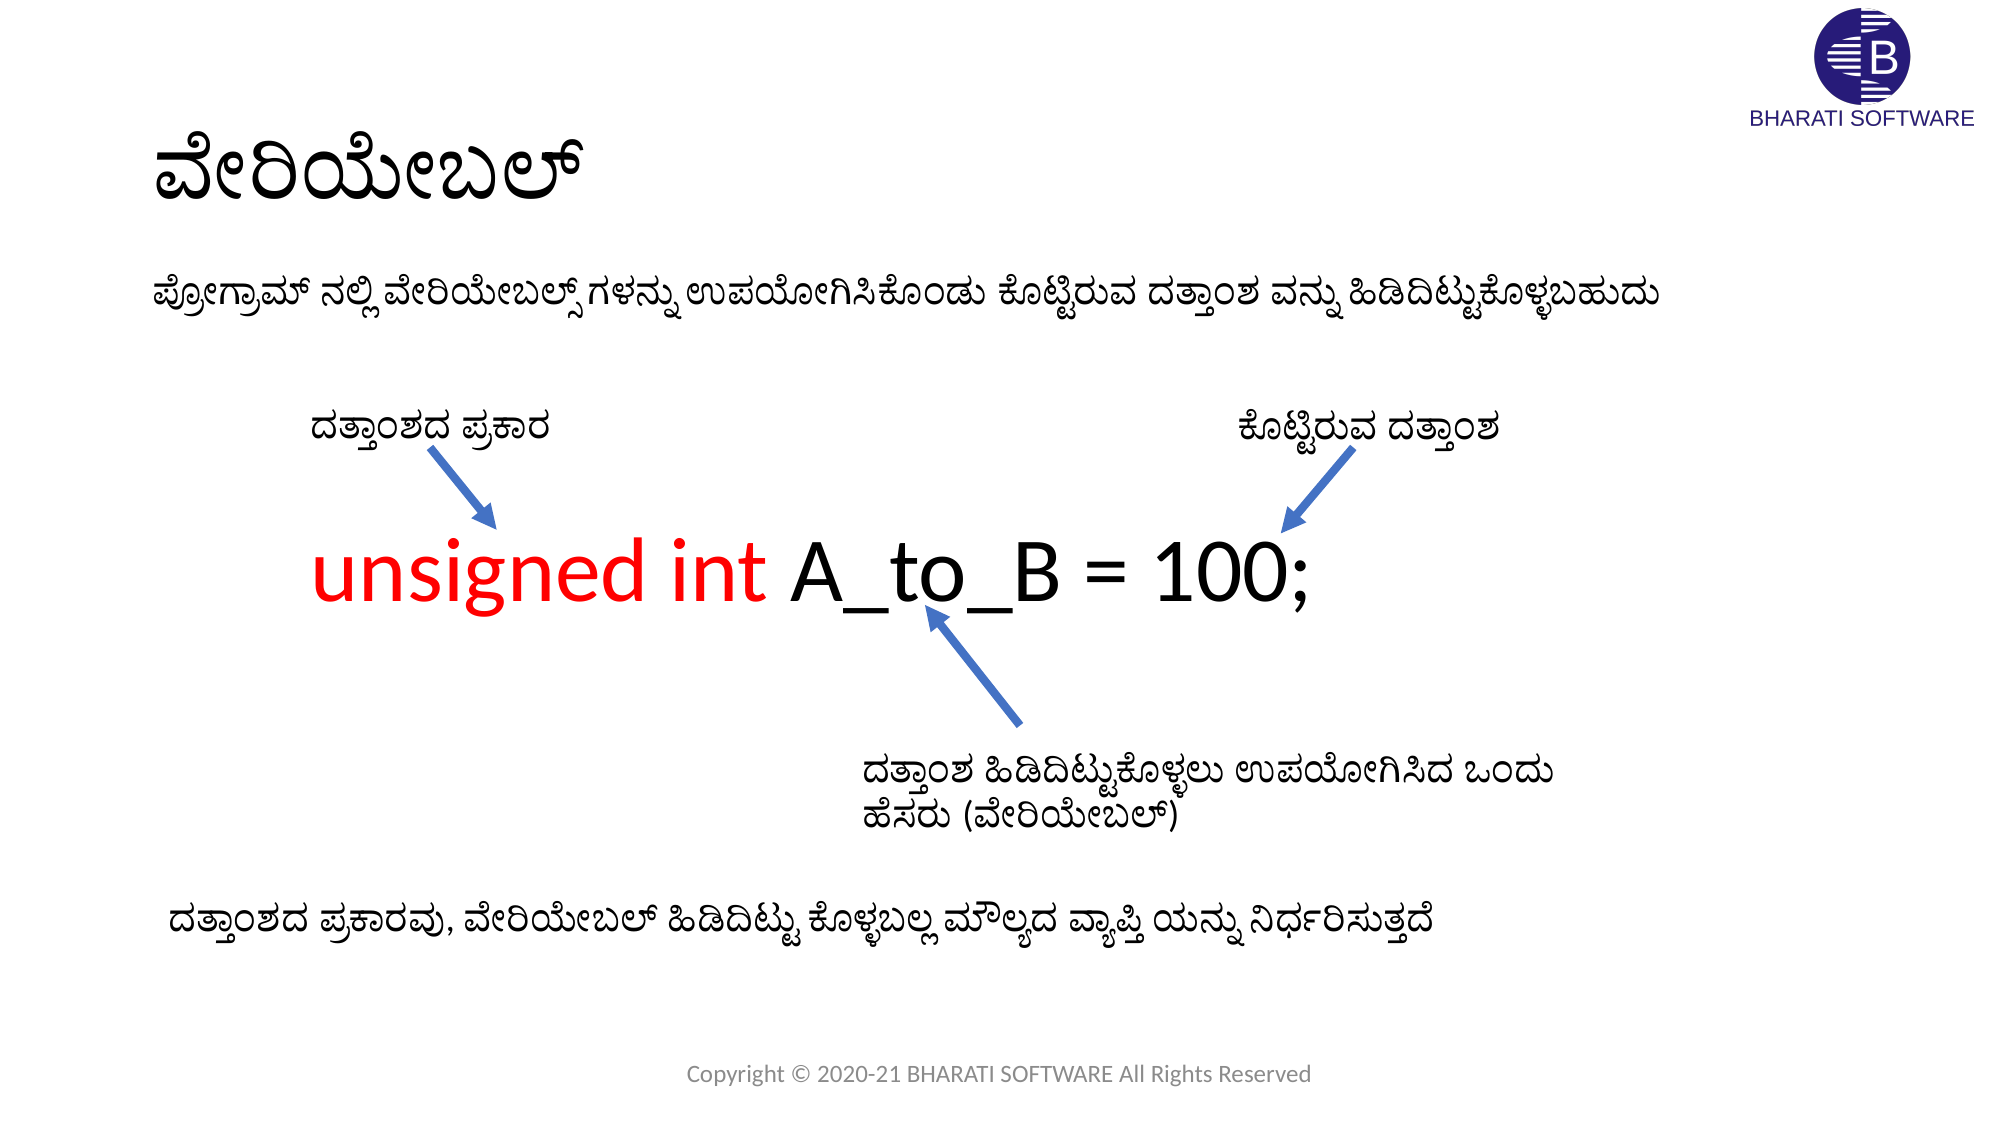

# ವೇರಿಯೇಬಲ್
ಪ್ರೋಗ್ರಾಮ್ ನಲ್ಲಿ ವೇರಿಯೇಬಲ್ಸ್ ಗಳನ್ನು ಉಪಯೋಗಿಸಿಕೊಂಡು ಕೊಟ್ಟಿರುವ ದತ್ತಾಂಶ ವನ್ನು ಹಿಡಿದಿಟ್ಟುಕೊಳ್ಳಬಹುದು
ದತ್ತಾಂಶದ ಪ್ರಕಾರ
ಕೊಟ್ಟಿರುವ ದತ್ತಾಂಶ
unsigned int A_to_B = 100;
ದತ್ತಾಂಶ ಹಿಡಿದಿಟ್ಟುಕೊಳ್ಳಲು ಉಪಯೋಗಿಸಿದ ಒಂದು ಹೆಸರು (ವೇರಿಯೇಬಲ್)
ದತ್ತಾಂಶದ ಪ್ರಕಾರವು, ವೇರಿಯೇಬಲ್ ಹಿಡಿದಿಟ್ಟು ಕೊಳ್ಳಬಲ್ಲ ಮೌಲ್ಯದ ವ್ಯಾಪ್ತಿ ಯನ್ನು ನಿರ್ಧರಿಸುತ್ತದೆ
Copyright © 2020-21 BHARATI SOFTWARE All Rights Reserved